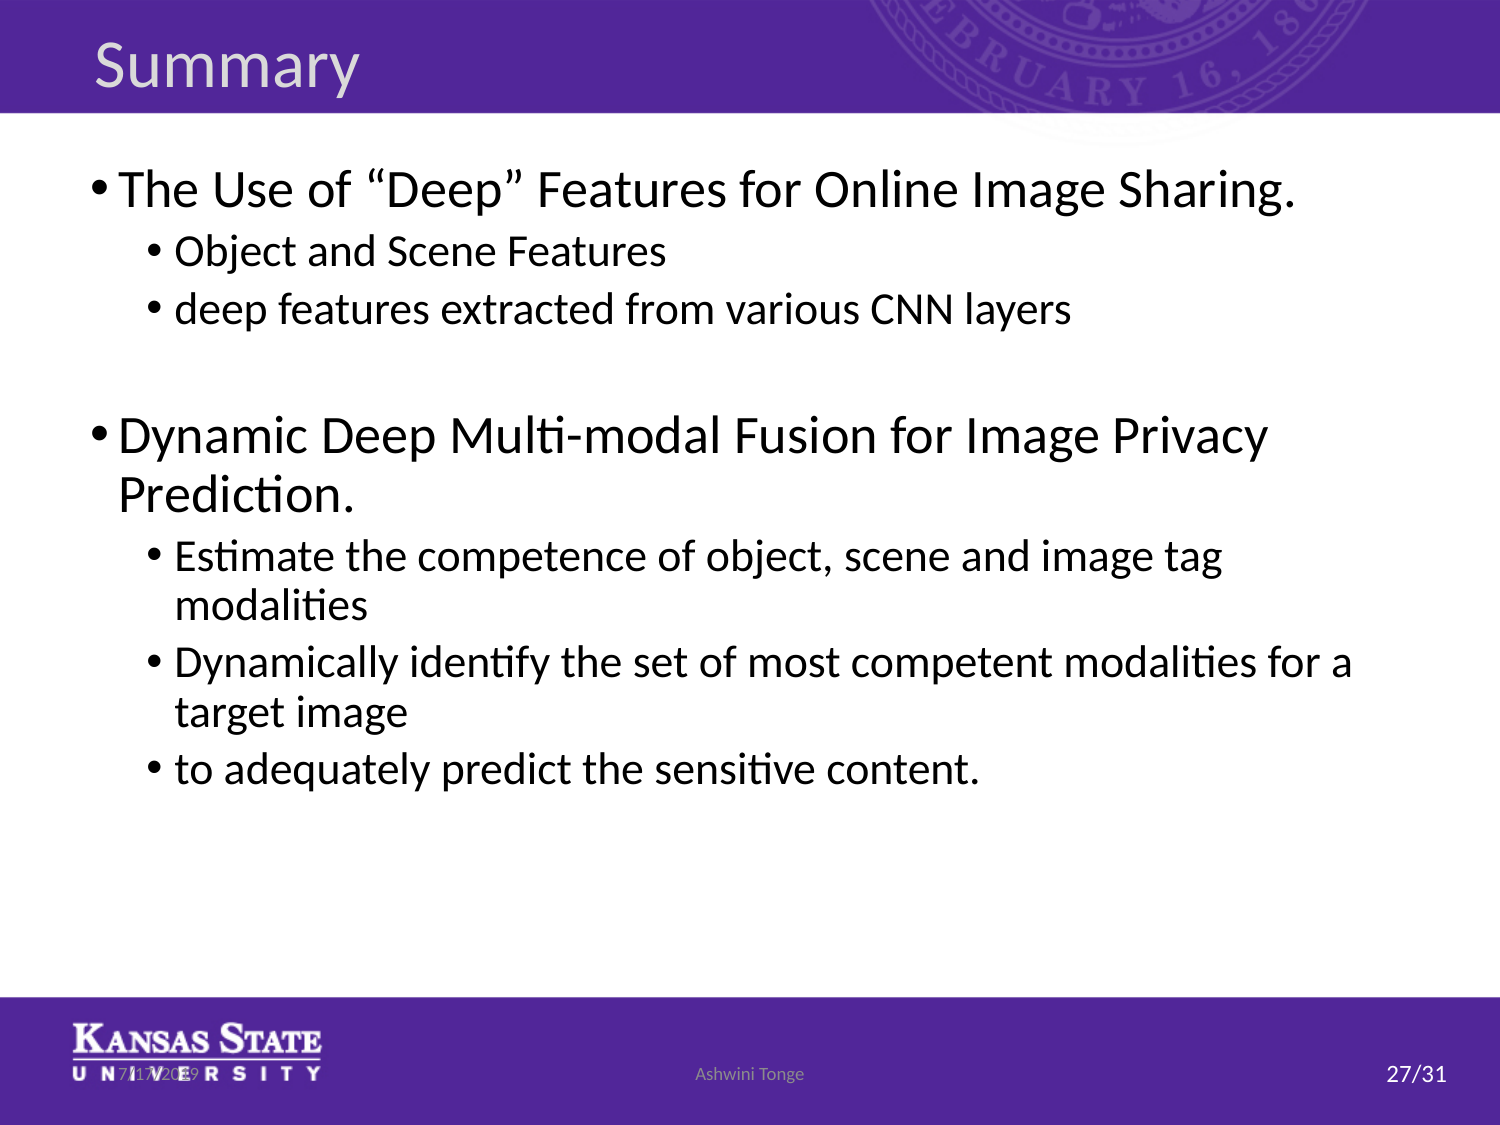

# Summary
The Use of “Deep” Features for Online Image Sharing.
Object and Scene Features
deep features extracted from various CNN layers

Dynamic Deep Multi-modal Fusion for Image Privacy Prediction.
Estimate the competence of object, scene and image tag modalities
Dynamically identify the set of most competent modalities for a target image
to adequately predict the sensitive content.

7/17/2019
Ashwini Tonge